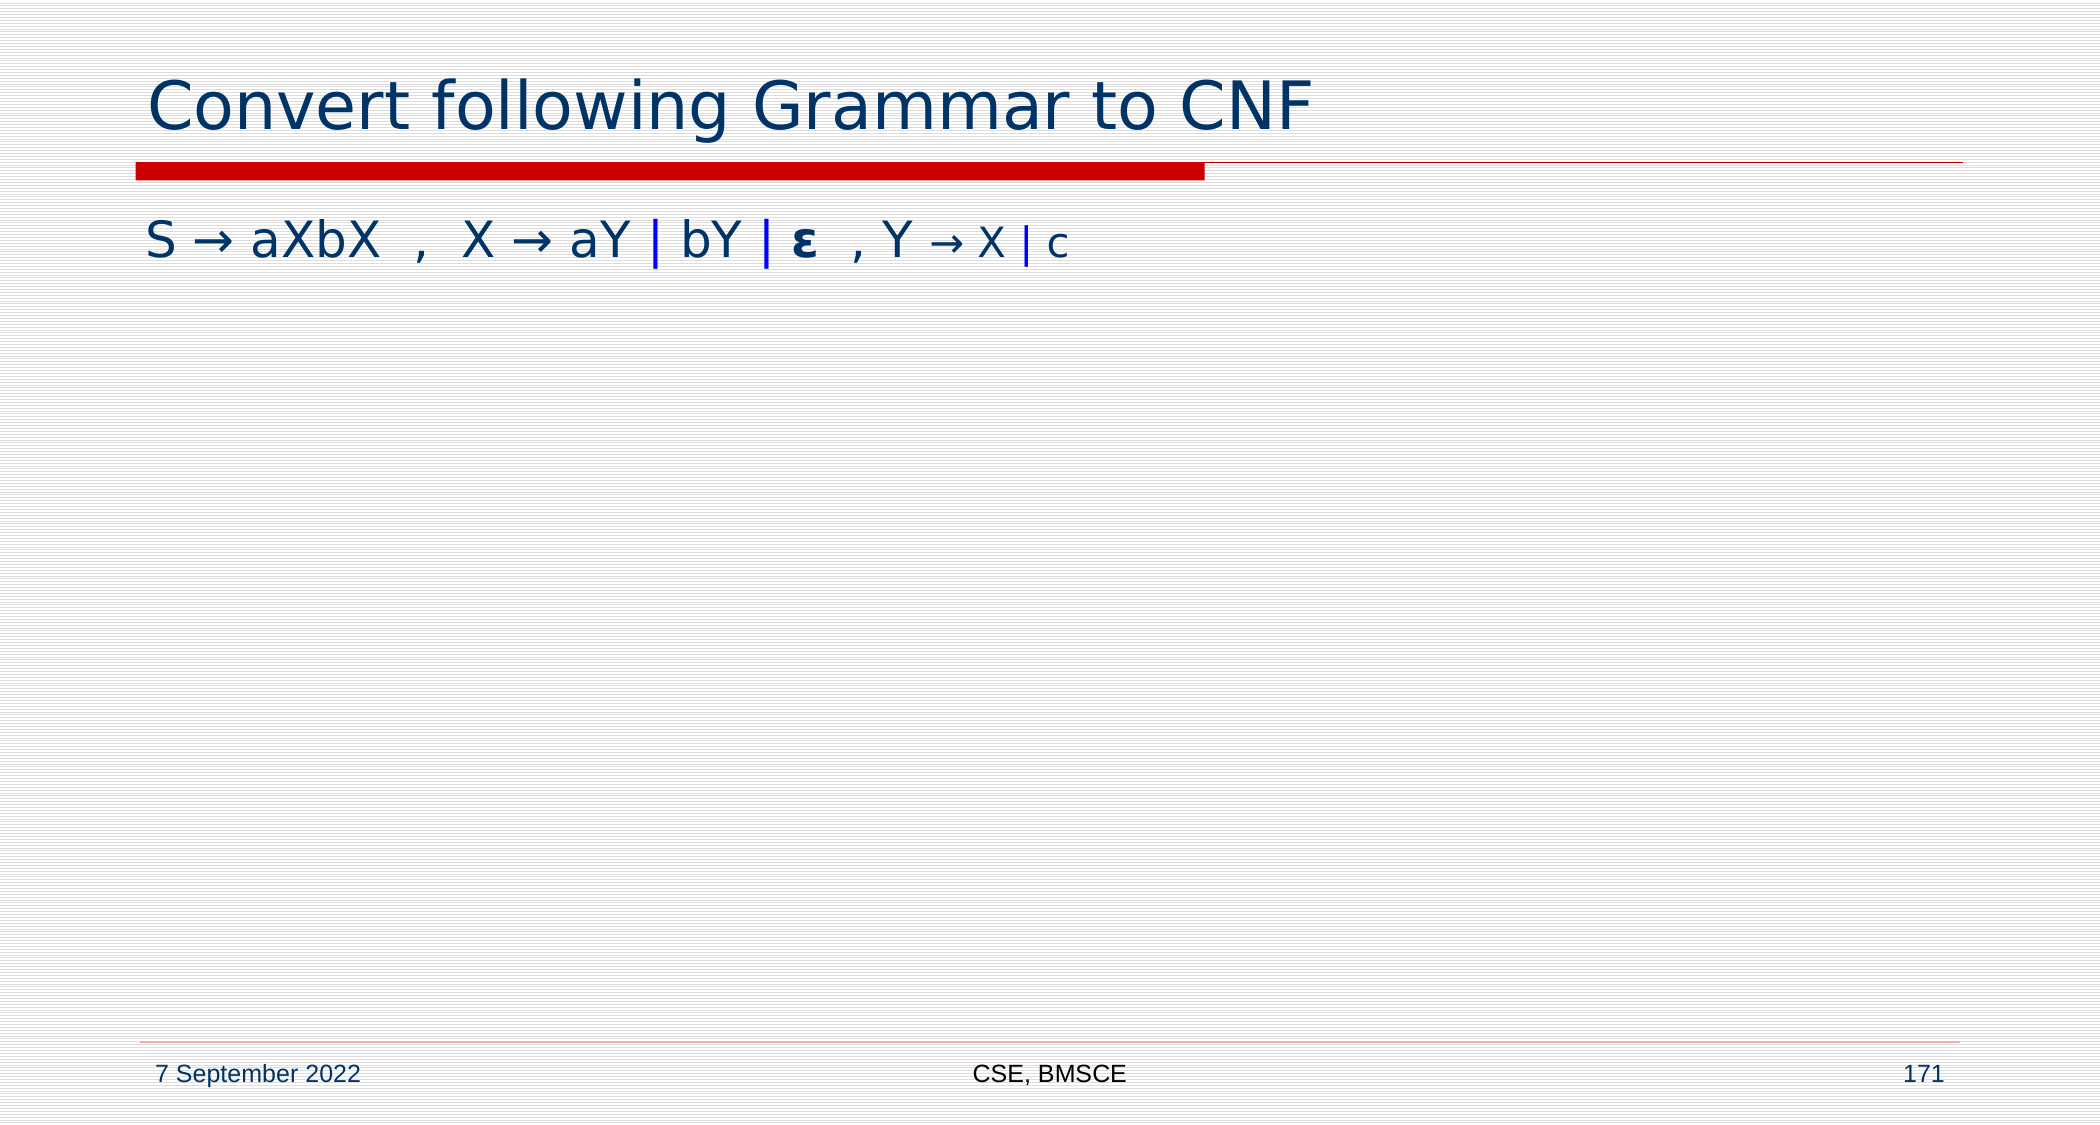

# Convert following Grammar to CNF
S → aXbX  ,  X → aY | bY | ε  , Y → X | c

CSE, BMSCE
171
7 September 2022